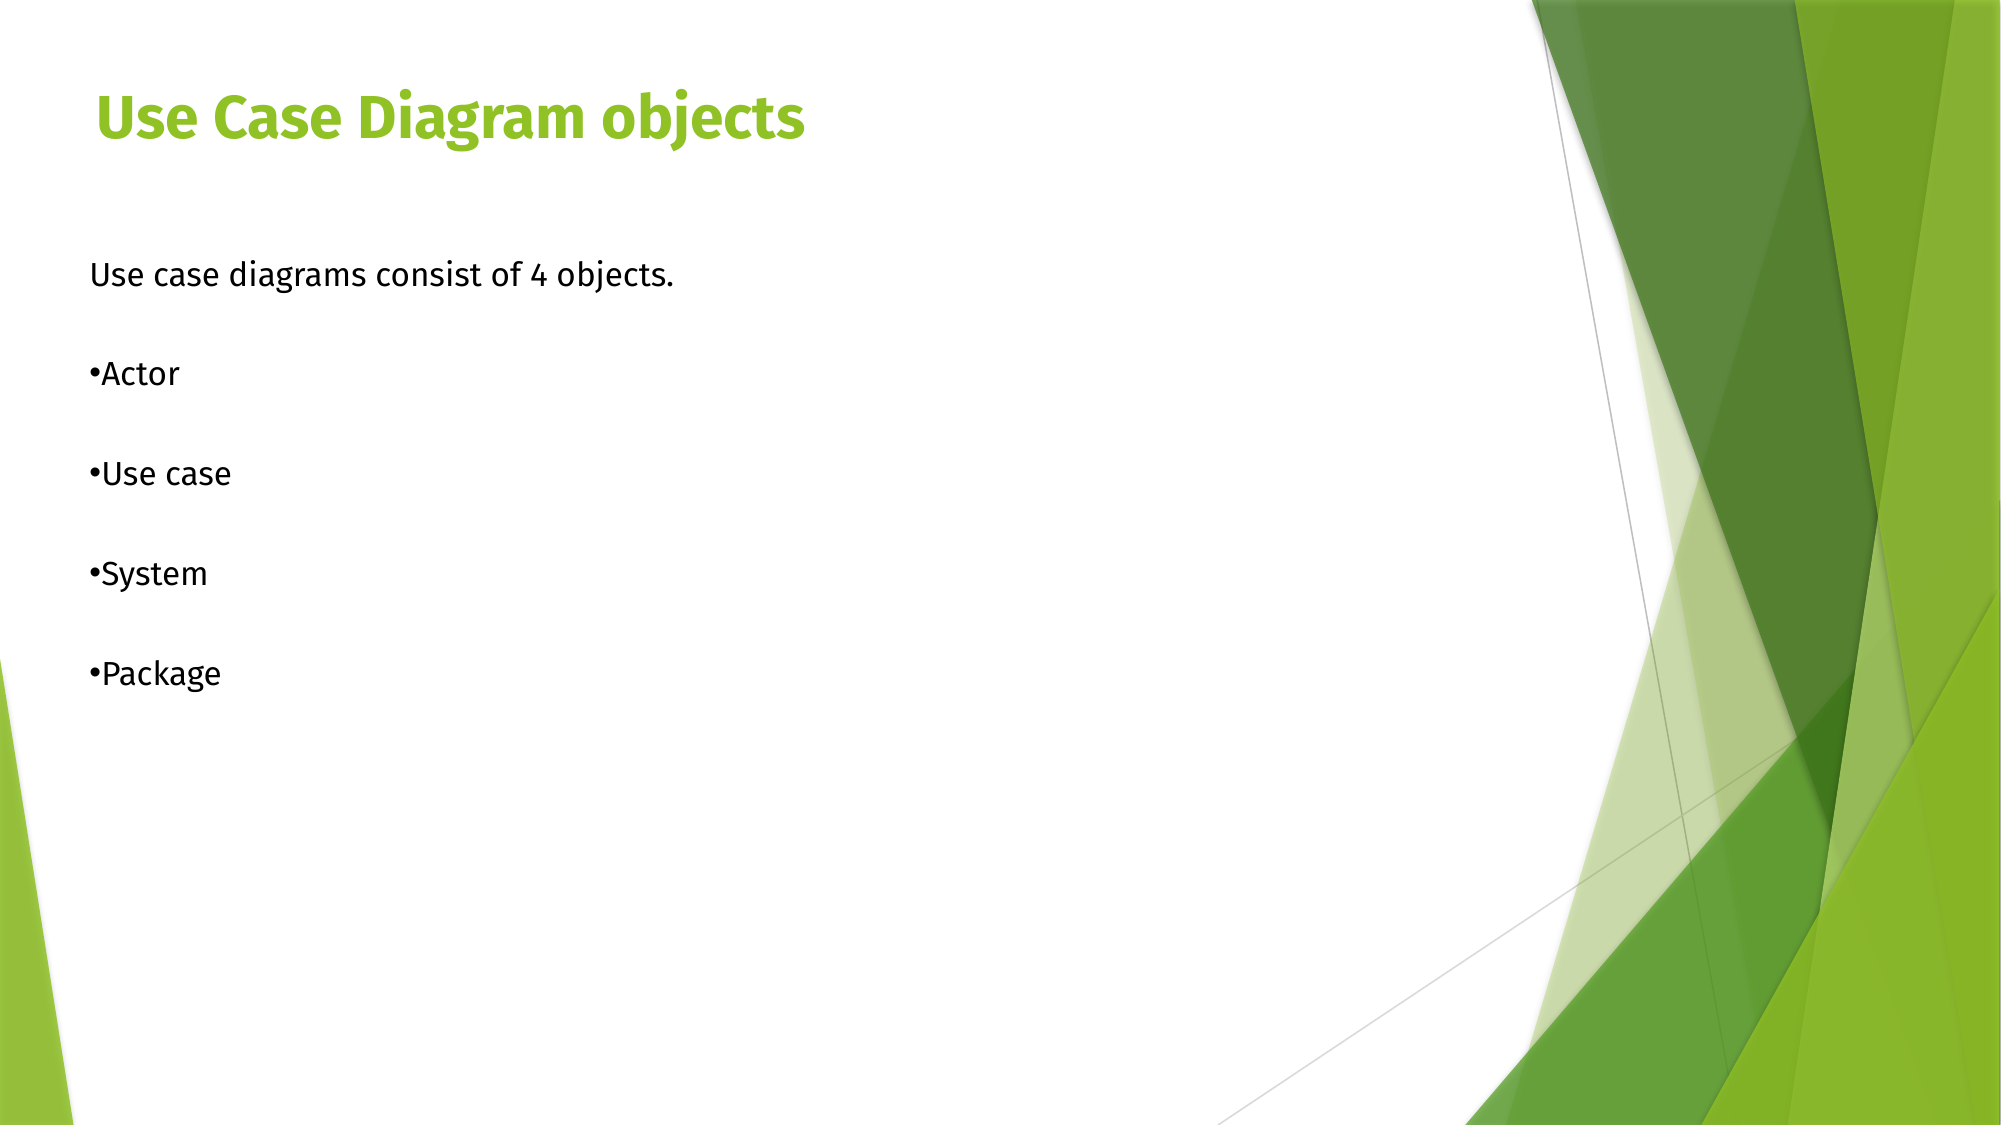

# Use Case Diagram objects
Use case diagrams consist of 4 objects.
Actor
Use case
System
Package